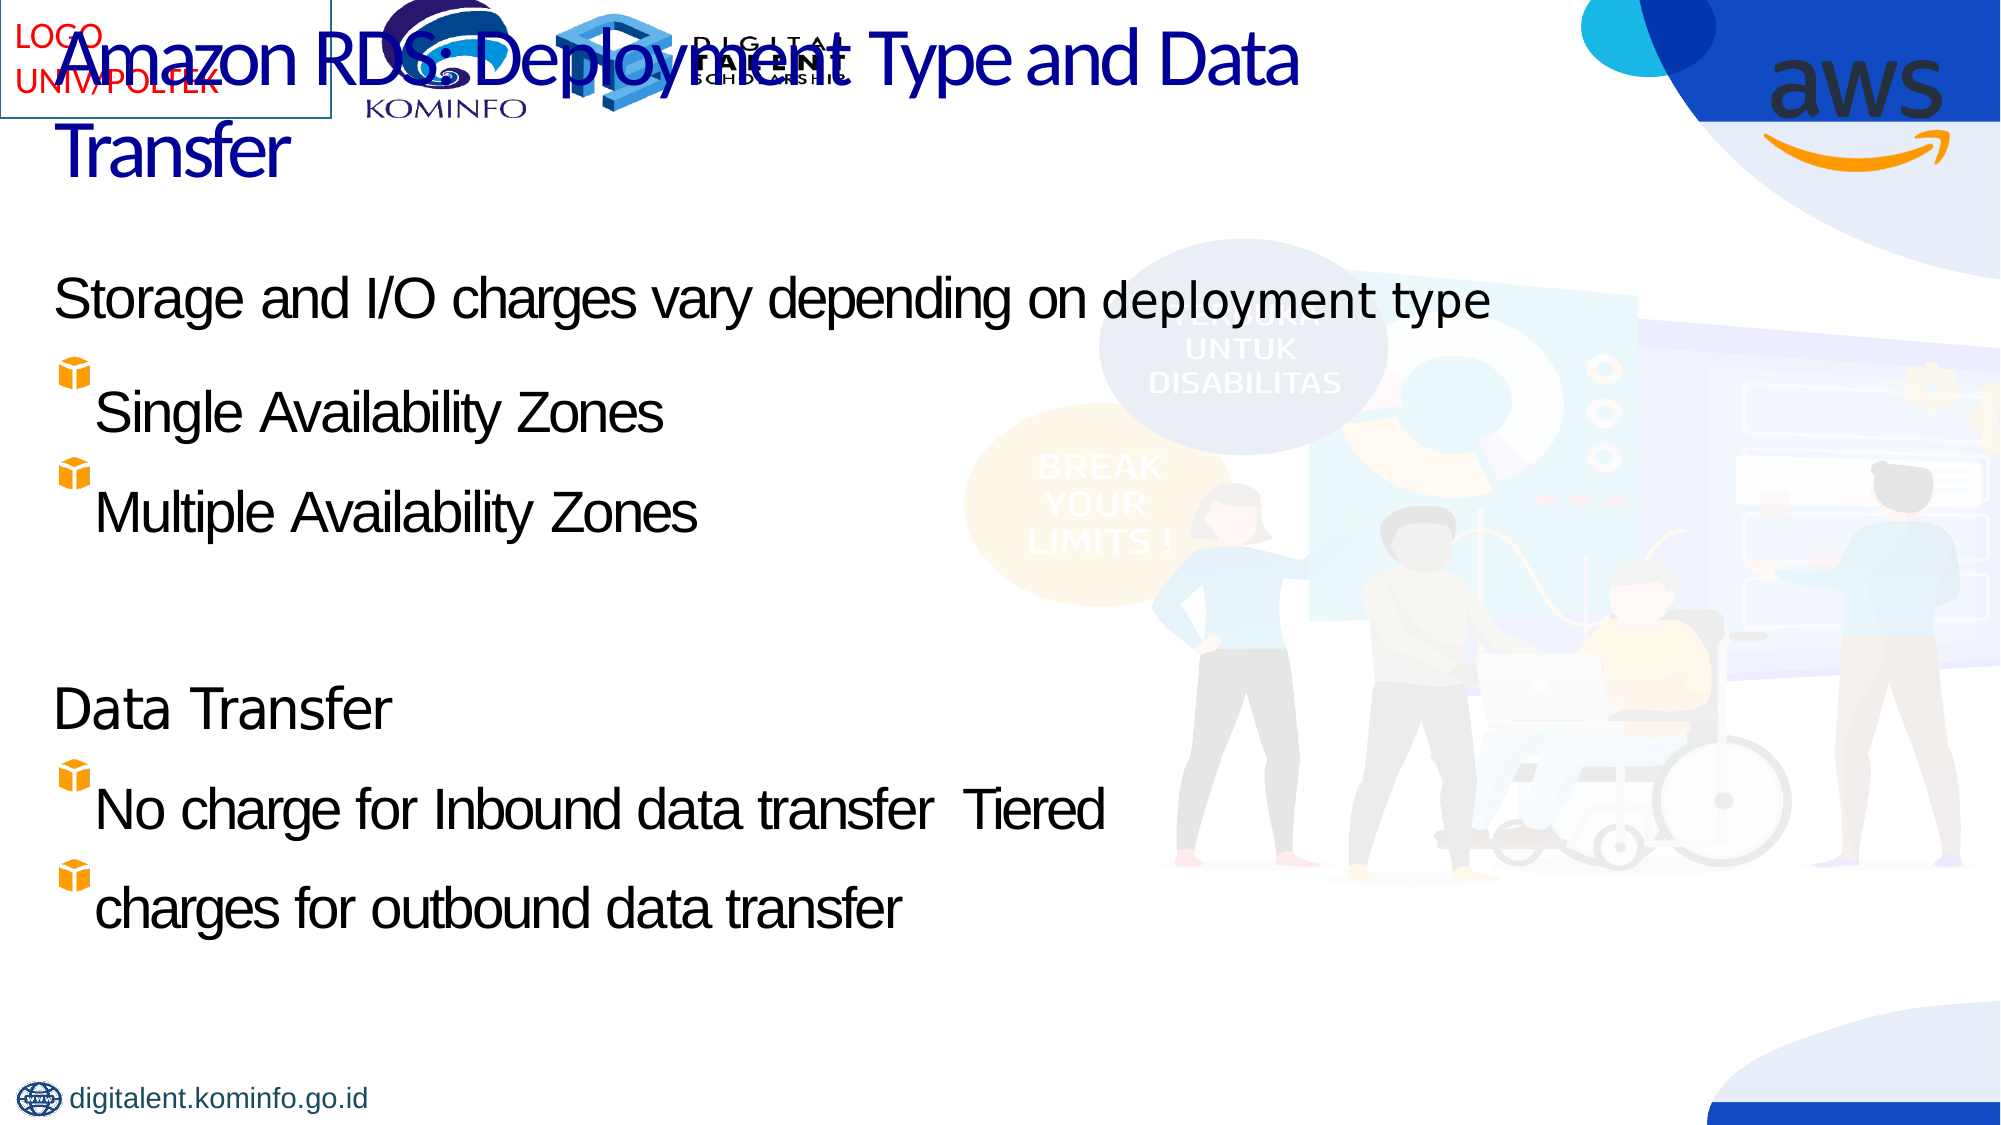

# Amazon RDS: Deployment Type and Data  Transfer

Storage and I/O charges vary depending on deployment type
Single Availability Zones  Multiple Availability Zones

Data Transfer
No charge for Inbound data transfer  Tiered charges for outbound data transfer